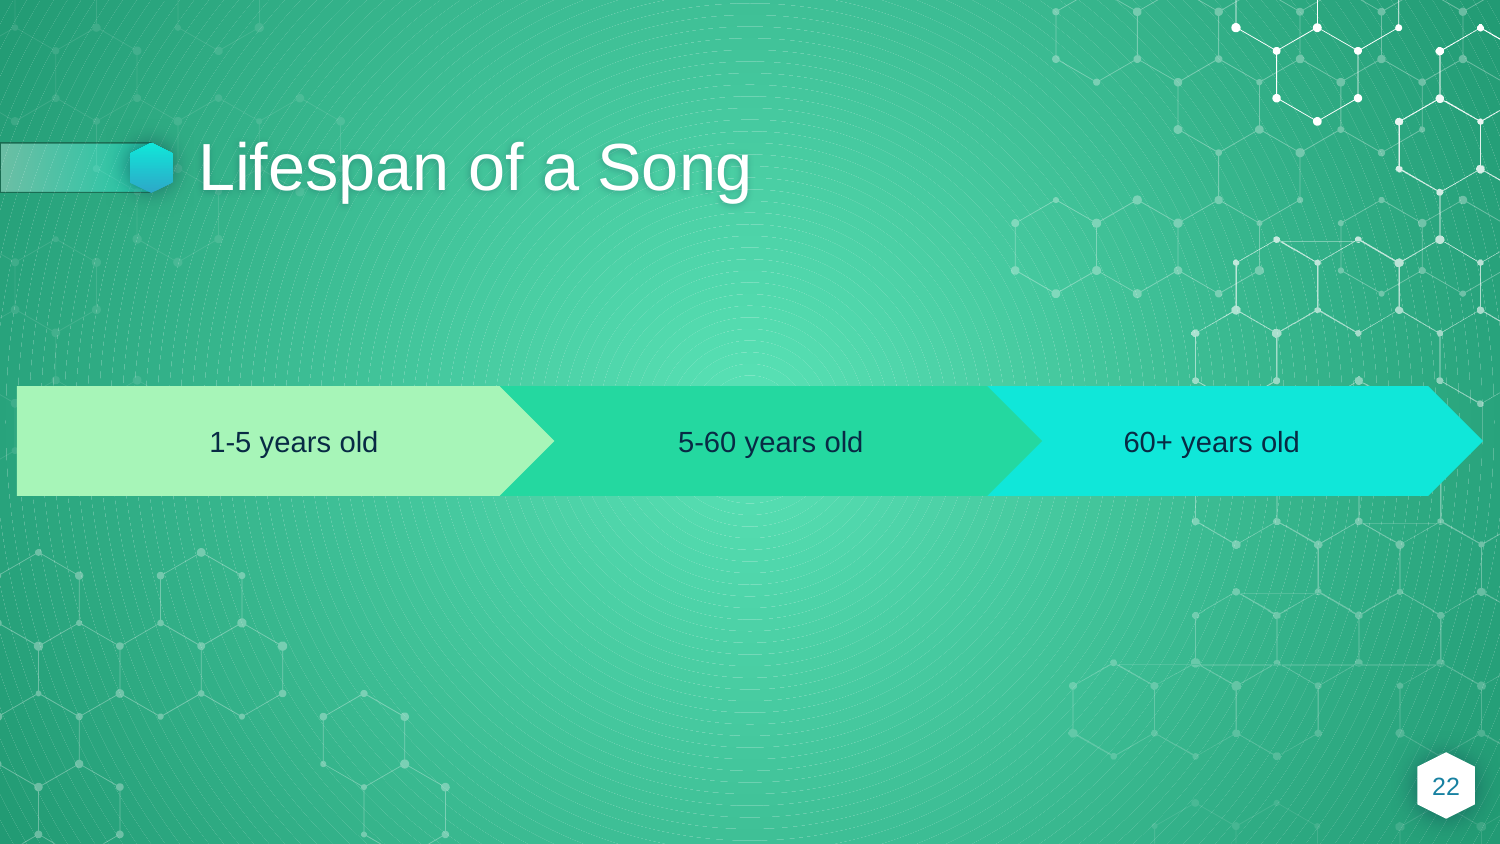

# Lifespan of a Song
5-60 years old
60+ years old
1-5 years old
22